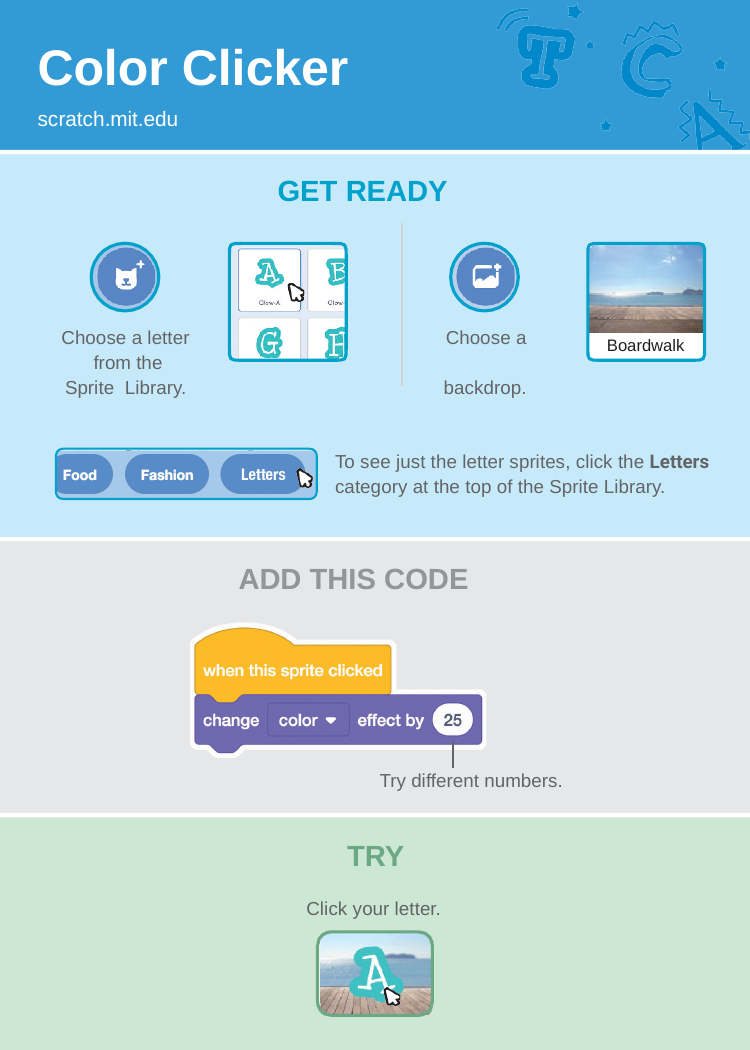

# Color Clicker
scratch.mit.edu

GET READY

Choose a letter  from the Sprite  Library.
Choose a  backdrop.
Boardwalk
To see just the letter sprites, click the Letters
category at the top of the Sprite Library.

ADD THIS CODE

Try different numbers.

TRY
Click your letter.